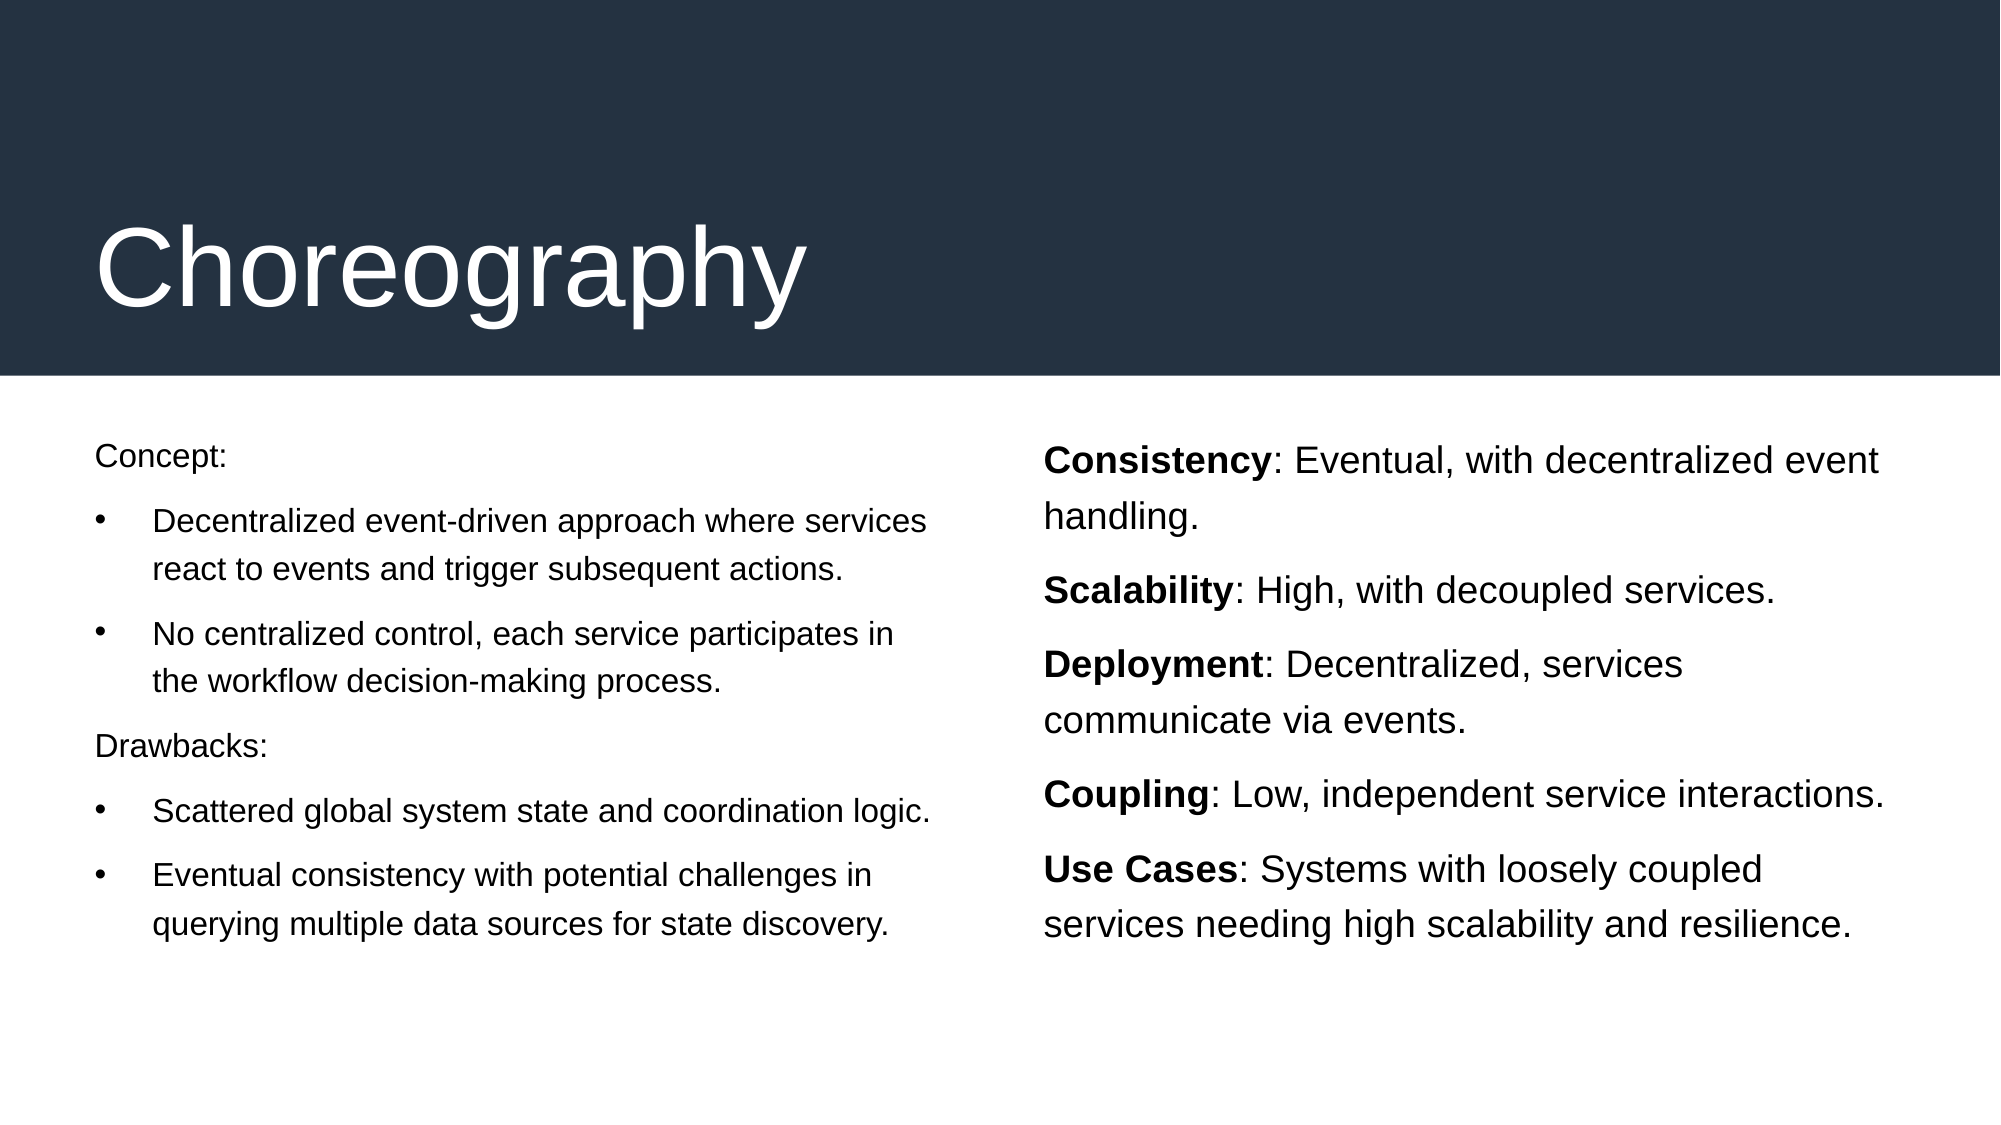

# Choreography
Concept:
Decentralized event-driven approach where services react to events and trigger subsequent actions.
No centralized control, each service participates in the workflow decision-making process.
Drawbacks:
Scattered global system state and coordination logic.
Eventual consistency with potential challenges in querying multiple data sources for state discovery.
Consistency: Eventual, with decentralized event handling.
Scalability: High, with decoupled services.
Deployment: Decentralized, services communicate via events.
Coupling: Low, independent service interactions.
Use Cases: Systems with loosely coupled services needing high scalability and resilience.